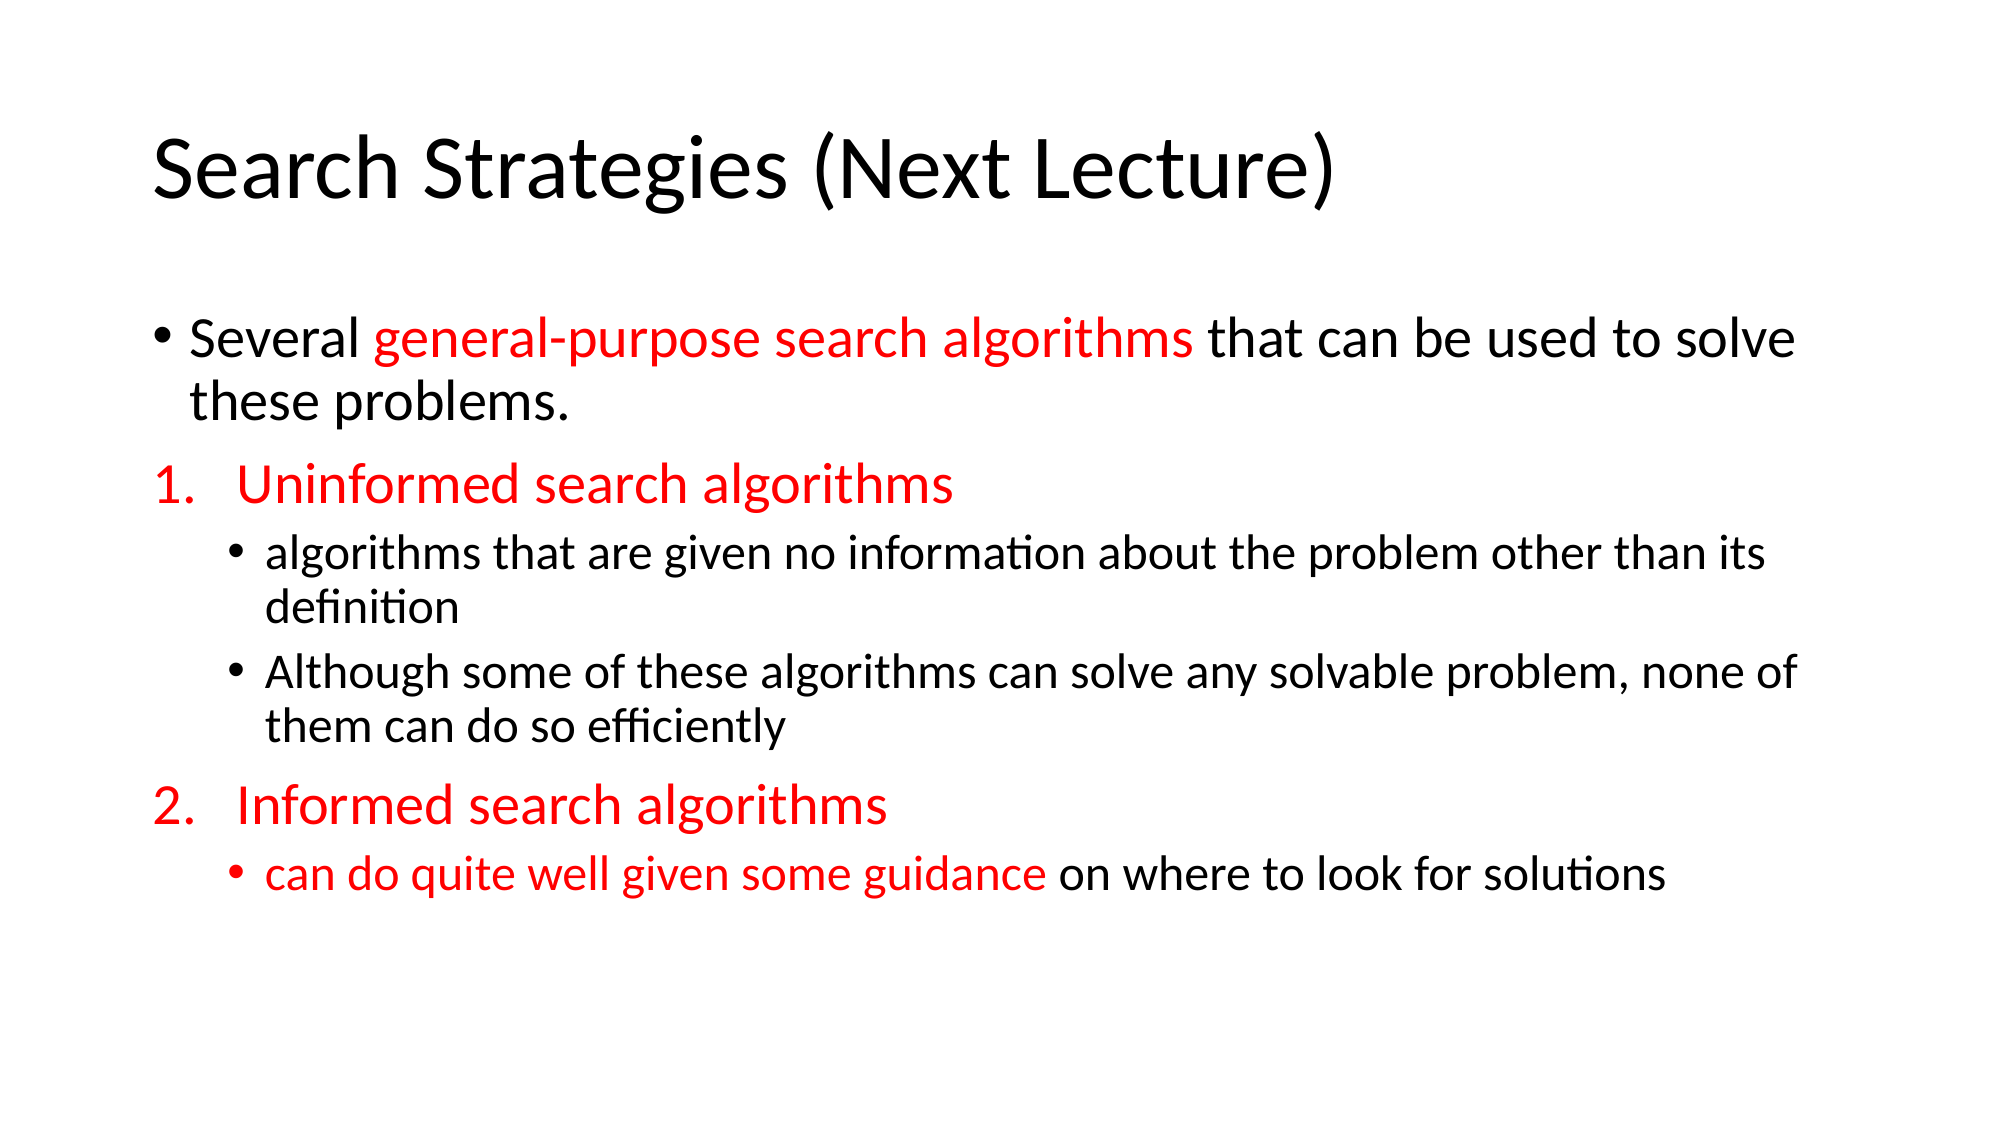

# Search Strategies (Next Lecture)
Several general-purpose search algorithms that can be used to solve these problems.
Uninformed search algorithms
algorithms that are given no information about the problem other than its definition
Although some of these algorithms can solve any solvable problem, none of them can do so efficiently
Informed search algorithms
can do quite well given some guidance on where to look for solutions